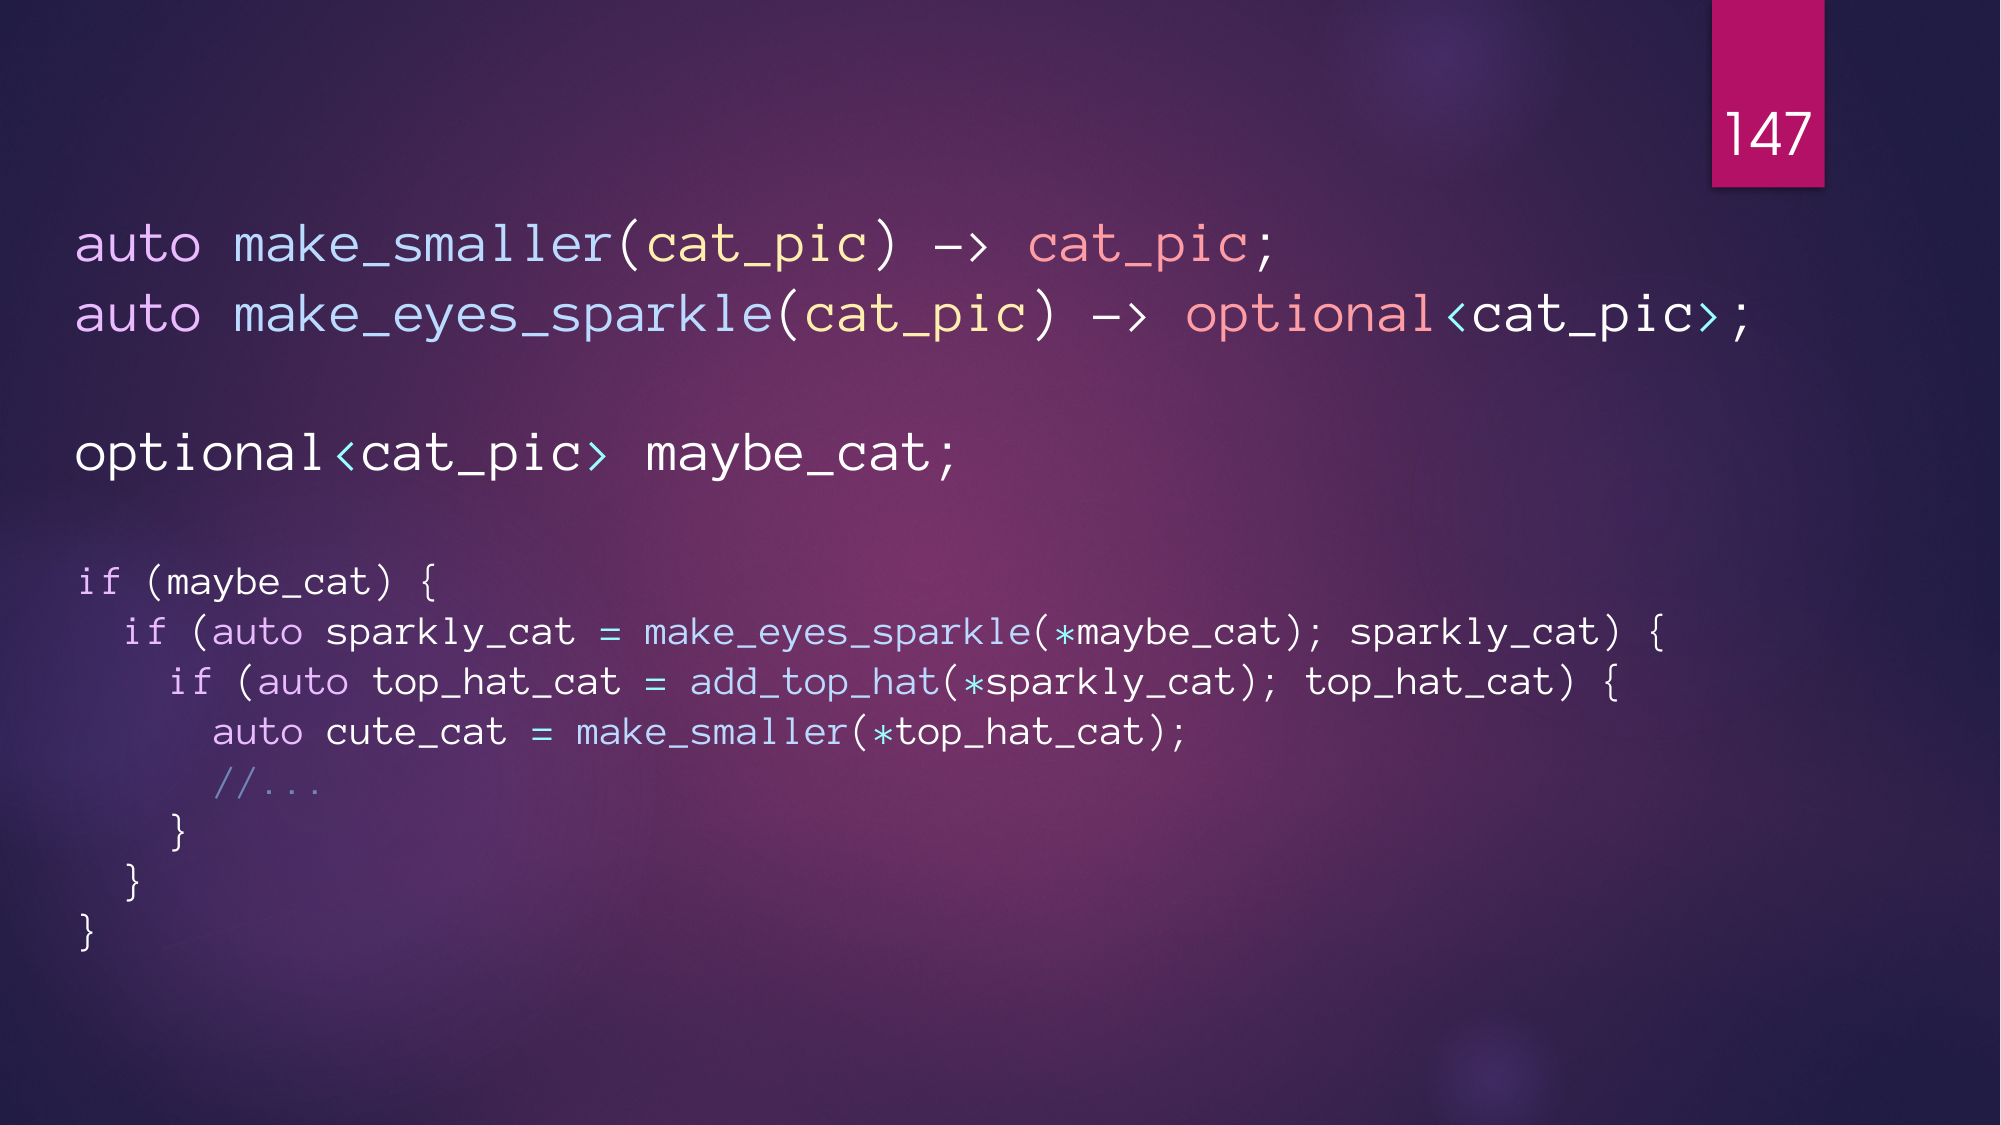

147
auto make_smaller(cat_pic) -> cat_pic;
auto make_eyes_sparkle(cat_pic) -> optional<cat_pic>;
optional<cat_pic> maybe_cat;
if (maybe_cat) {
  if (auto sparkly_cat = make_eyes_sparkle(*maybe_cat); sparkly_cat) {
    if (auto top_hat_cat = add_top_hat(*sparkly_cat); top_hat_cat) {
      auto cute_cat = make_smaller(*top_hat_cat);
      //...
    }
  }
}